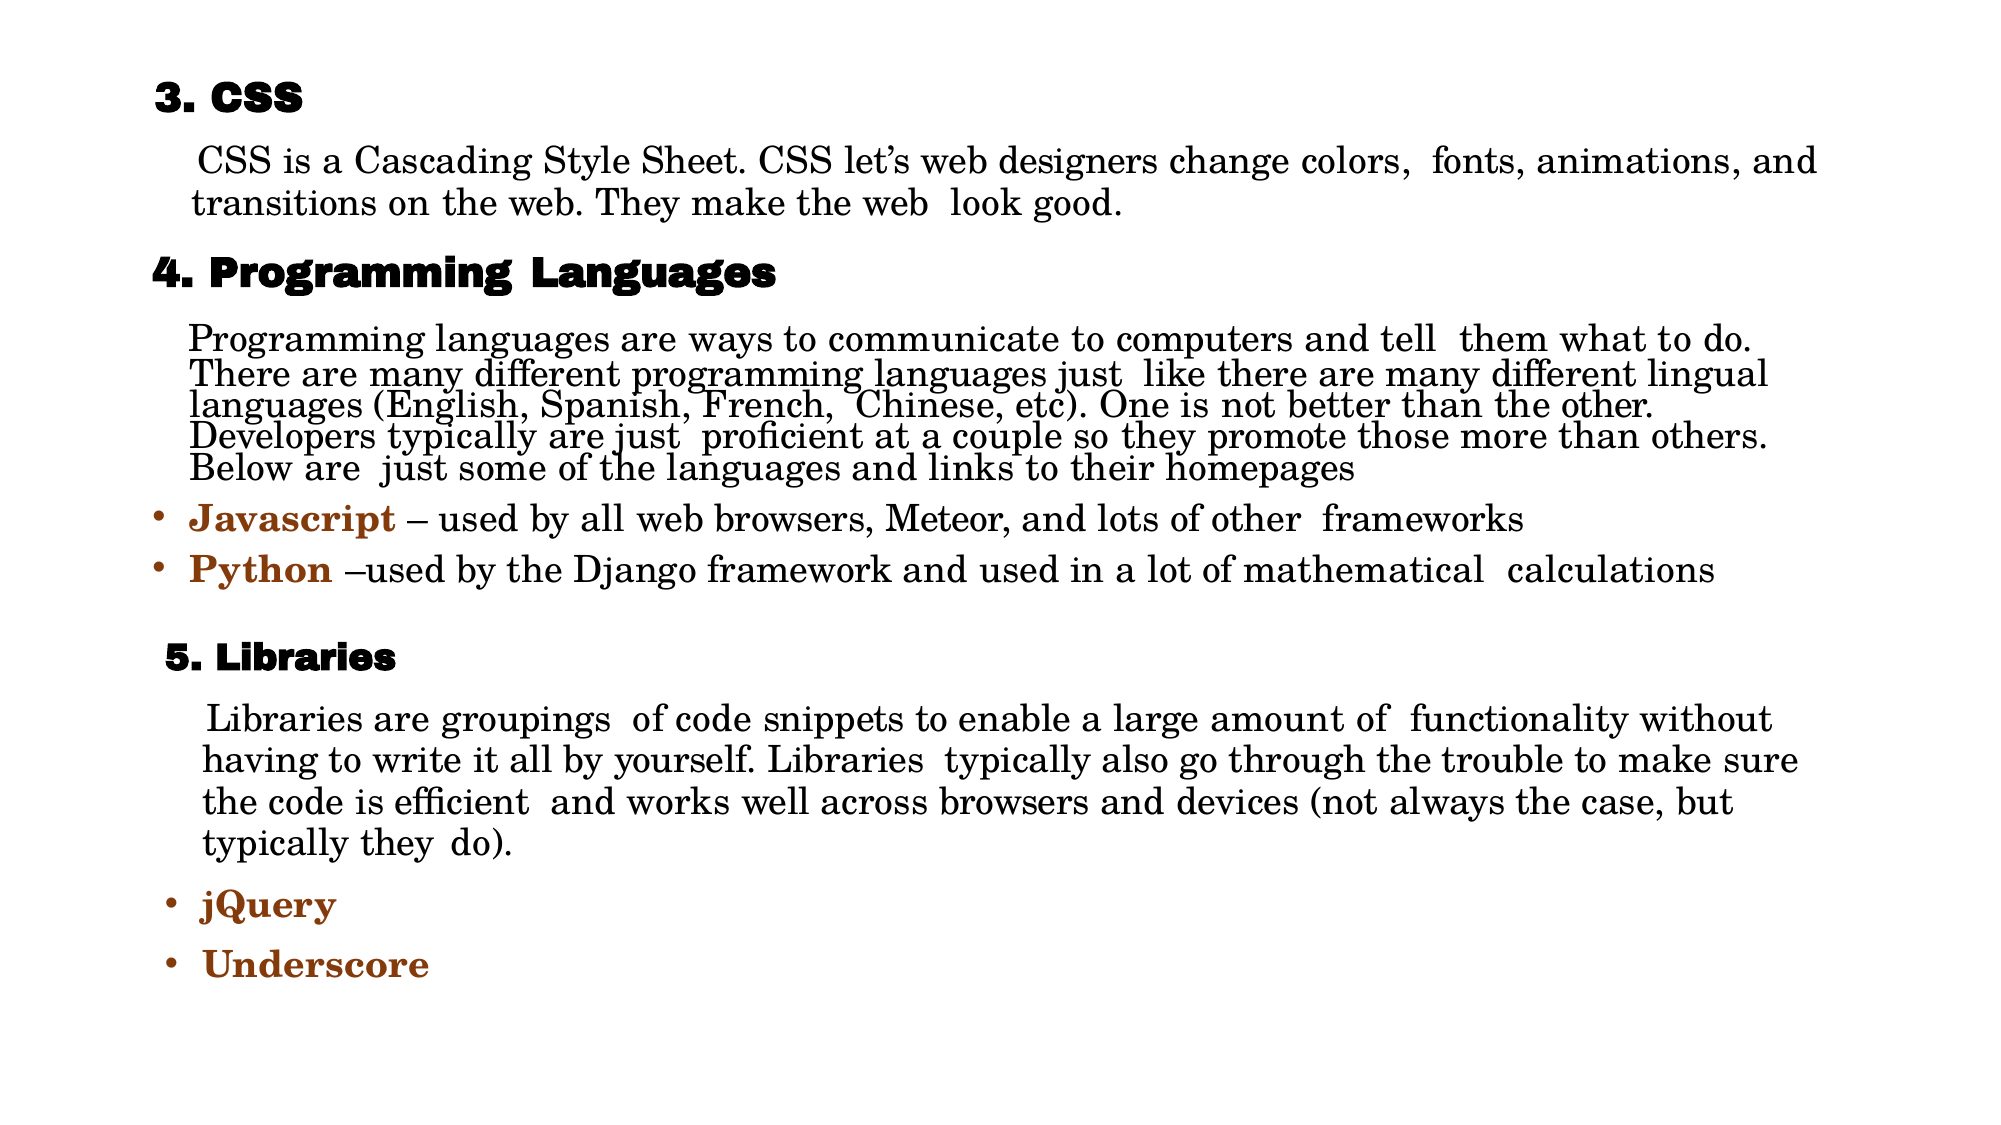

3. CSS
    CSS is a Cascading Style Sheet. CSS let’s web designers change colors,  fonts, animations, and transitions on the web. They make the web  look good.
4. Programming Languages
   Programming languages are ways to communicate to computers and tell  them what to do. There are many different programming languages just  like there are many different lingual languages (English, Spanish, French,  Chinese, etc). One is not better than the other. Developers typically are just  proficient at a couple so they promote those more than others. Below are  just some of the languages and links to their homepages
Javascript – used by all web browsers, Meteor, and lots of other  frameworks
Python –used by the Django framework and used in a lot of mathematical  calculations
5. Libraries
    Libraries are groupings  of code snippets to enable a large amount of  functionality without having to write it all by yourself. Libraries  typically also go through the trouble to make sure the code is efficient  and works well across browsers and devices (not always the case, but  typically they do).
jQuery
Underscore